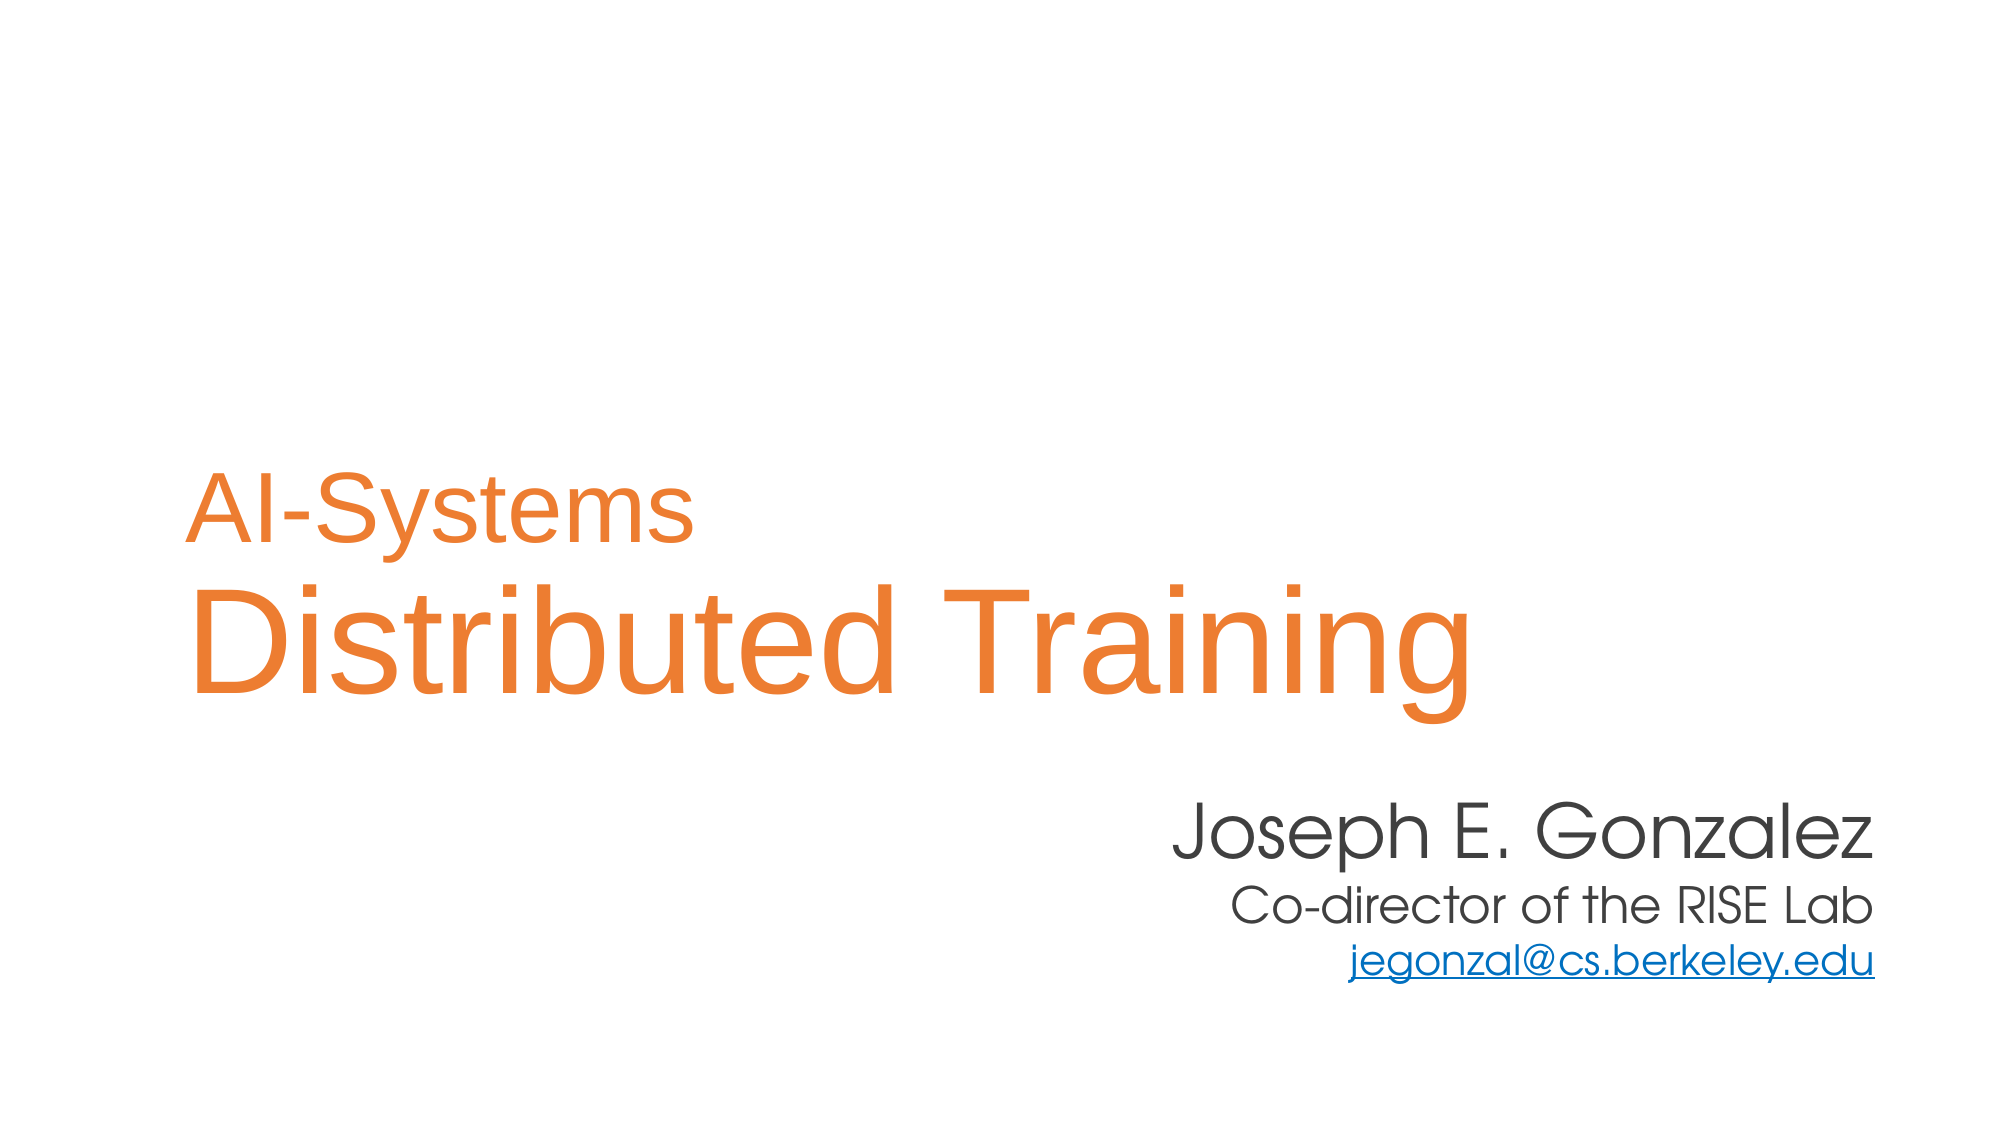

# AI-Systems Distributed Training
Joseph E. Gonzalez
Co-director of the RISE Lab
jegonzal@cs.berkeley.edu